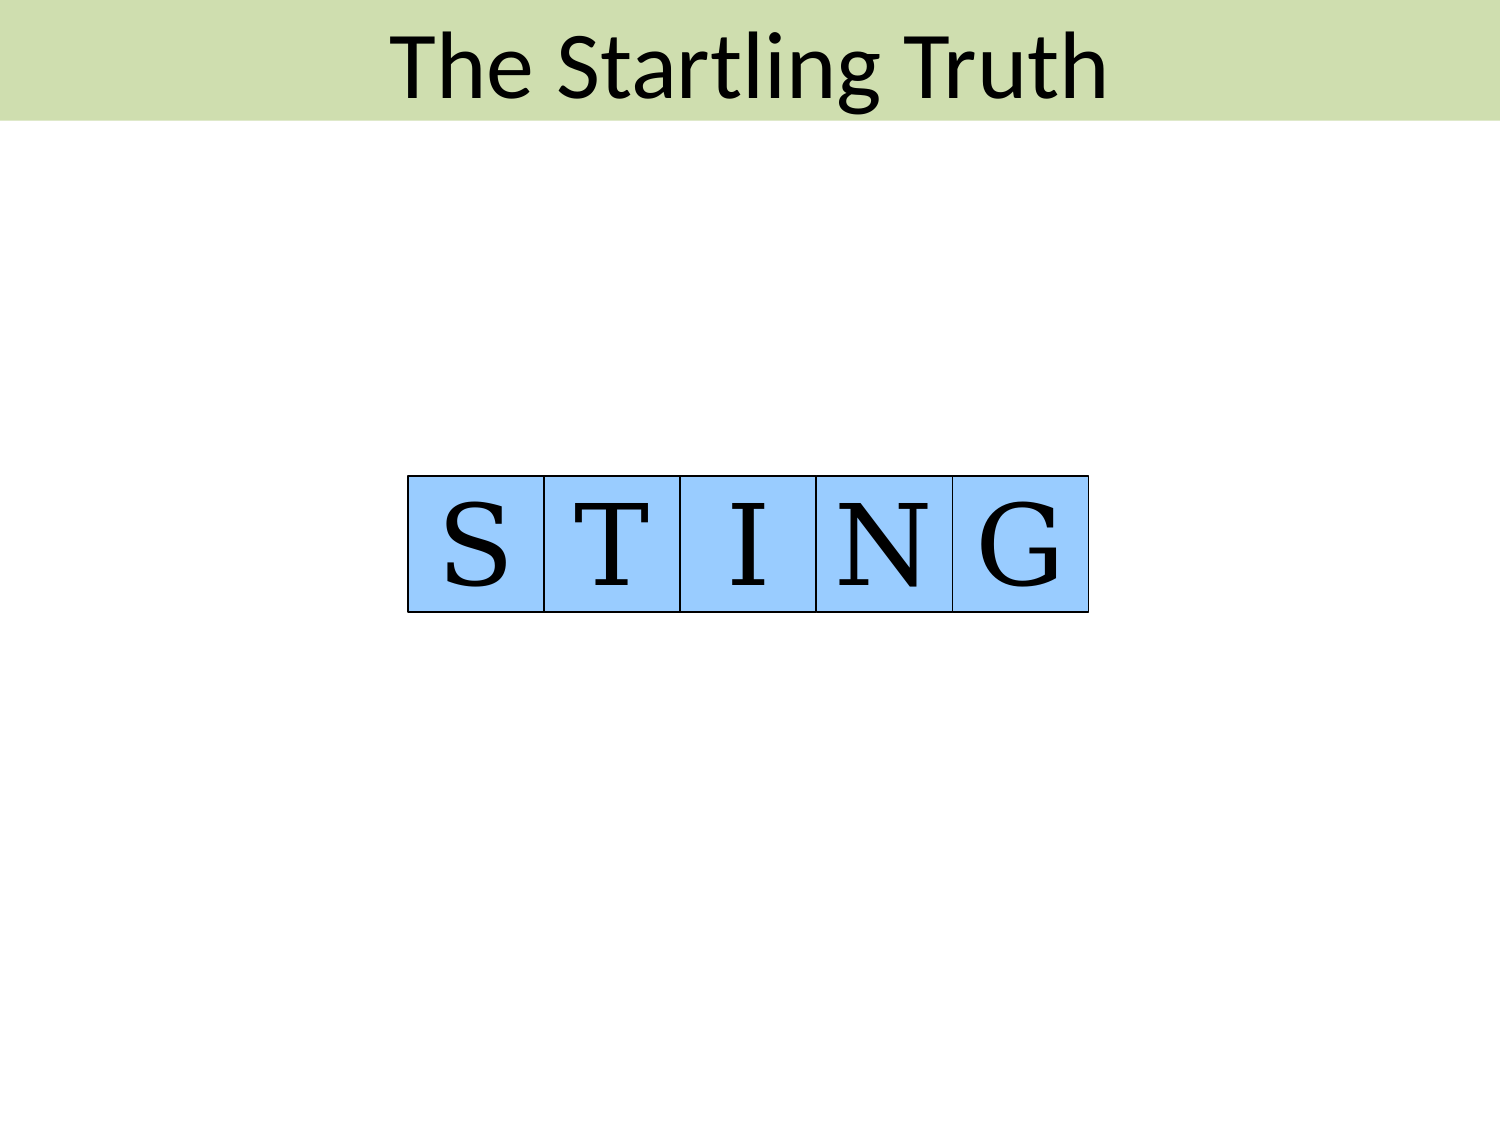

The Startling Truth
S
T
I
N
G